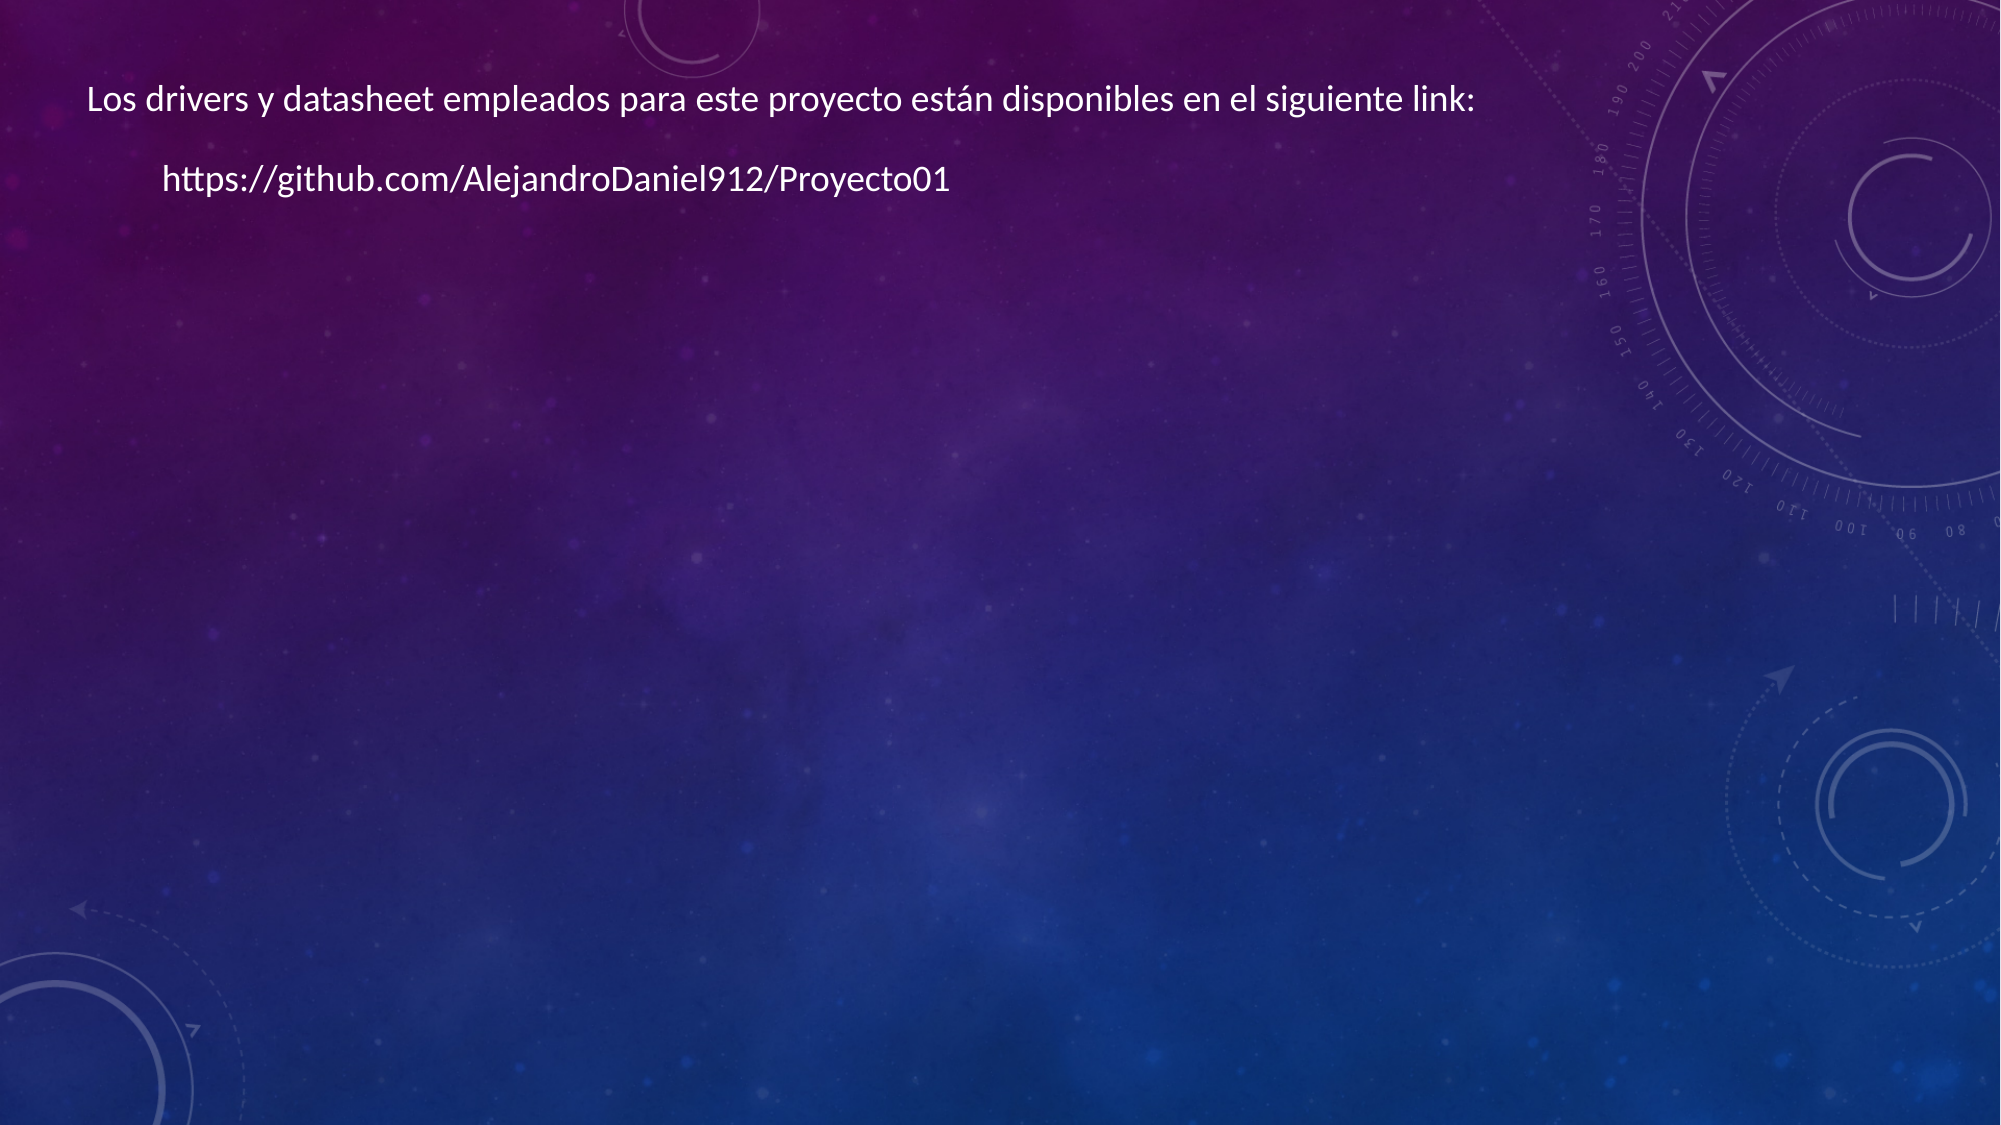

Los drivers y datasheet empleados para este proyecto están disponibles en el siguiente link:
https://github.com/AlejandroDaniel912/Proyecto01